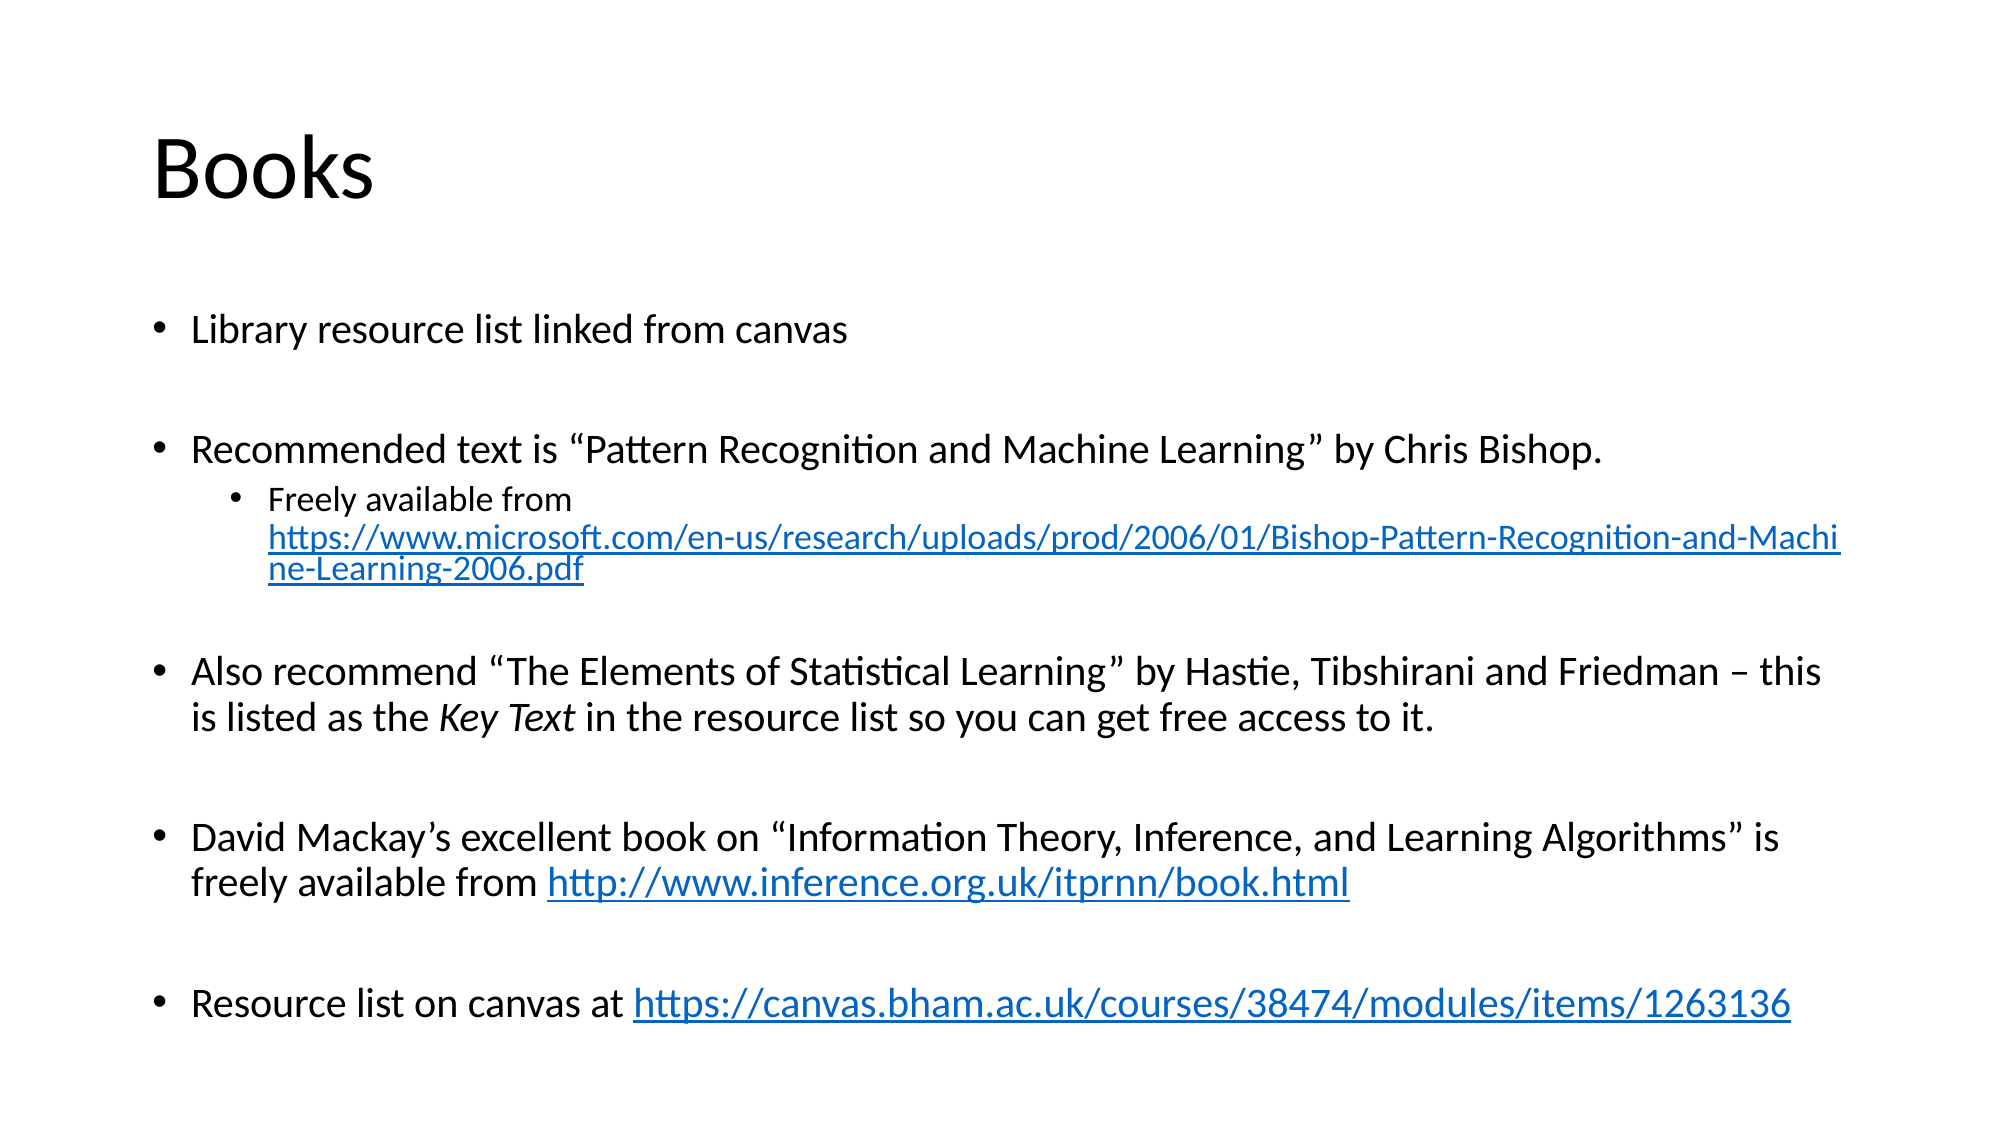

# Books
Library resource list linked from canvas

Recommended text is “Pattern Recognition and Machine Learning” by Chris Bishop.
Freely available from https://www.microsoft.com/en-us/research/uploads/prod/2006/01/Bishop-Pattern-Recognition-and-Machine-Learning-2006.pdf

Also recommend “The Elements of Statistical Learning” by Hastie, Tibshirani and Friedman – this is listed as the Key Text in the resource list so you can get free access to it.

David Mackay’s excellent book on “Information Theory, Inference, and Learning Algorithms” is freely available from http://www.inference.org.uk/itprnn/book.html

Resource list on canvas at https://canvas.bham.ac.uk/courses/38474/modules/items/1263136